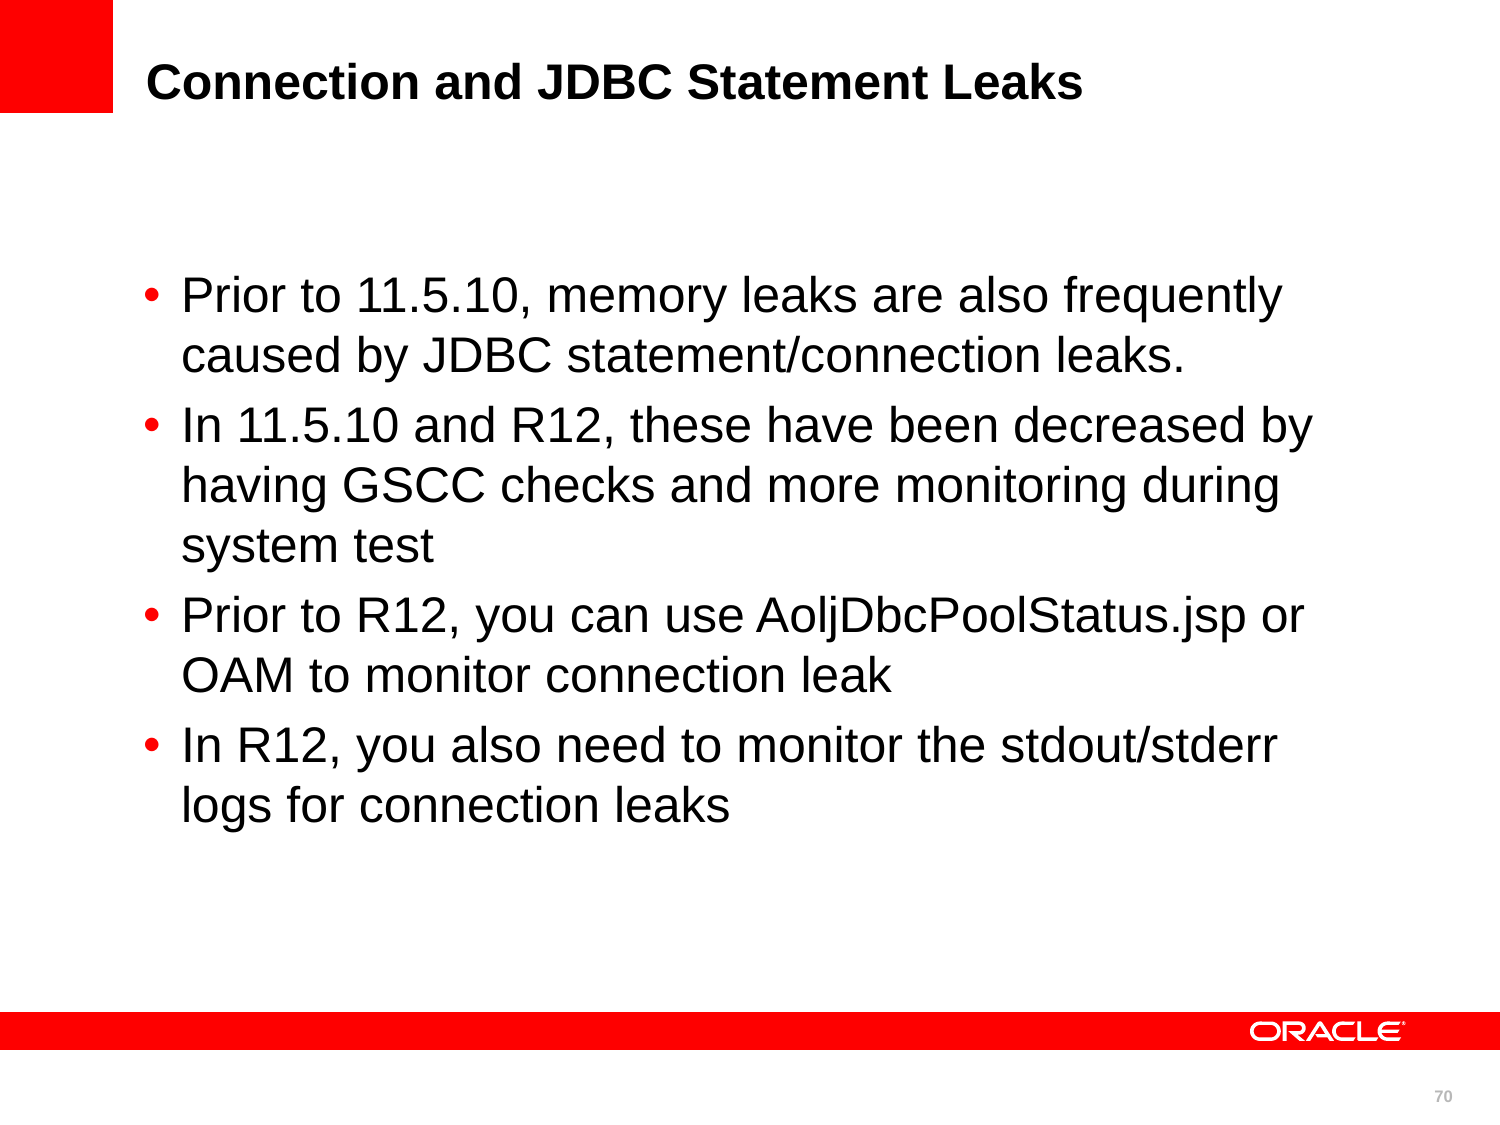

# Connection and JDBC Statement Leaks
Prior to 11.5.10, memory leaks are also frequently caused by JDBC statement/connection leaks.
In 11.5.10 and R12, these have been decreased by having GSCC checks and more monitoring during system test
Prior to R12, you can use AoljDbcPoolStatus.jsp or OAM to monitor connection leak
In R12, you also need to monitor the stdout/stderr logs for connection leaks